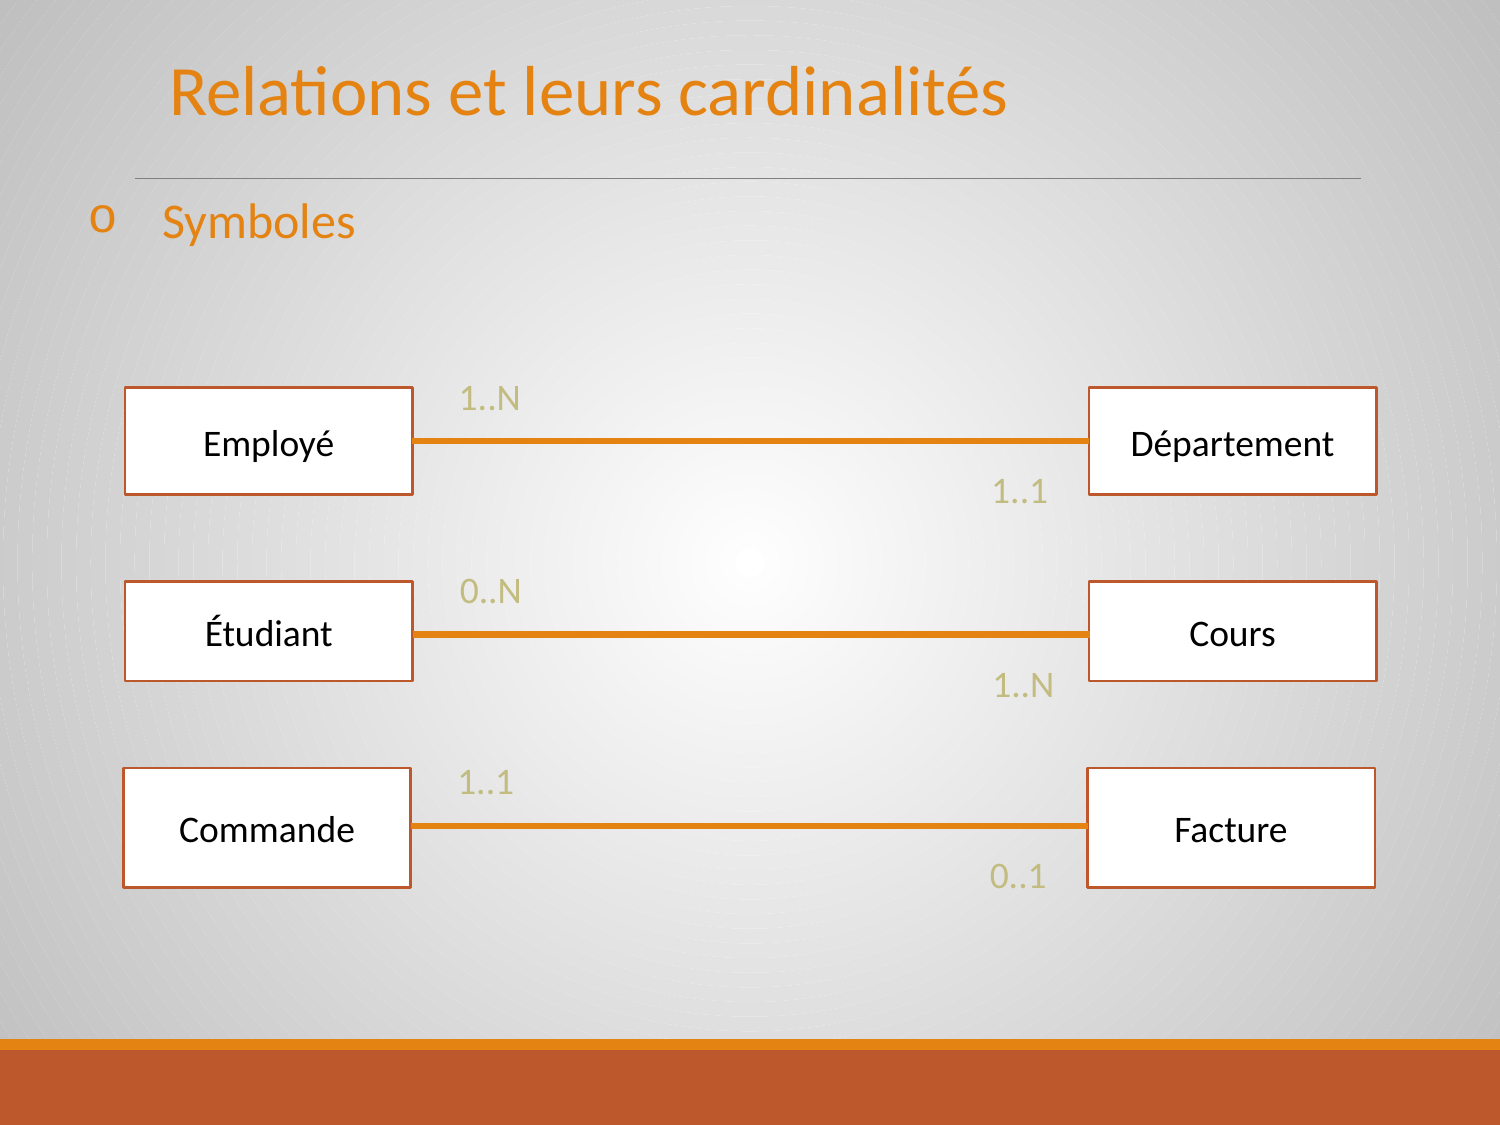

# Relations et leurs cardinalités
Symboles
1..N
Employé
Département
1..1
0..N
Étudiant
Cours
1..N
1..1
Commande
Facture
0..1